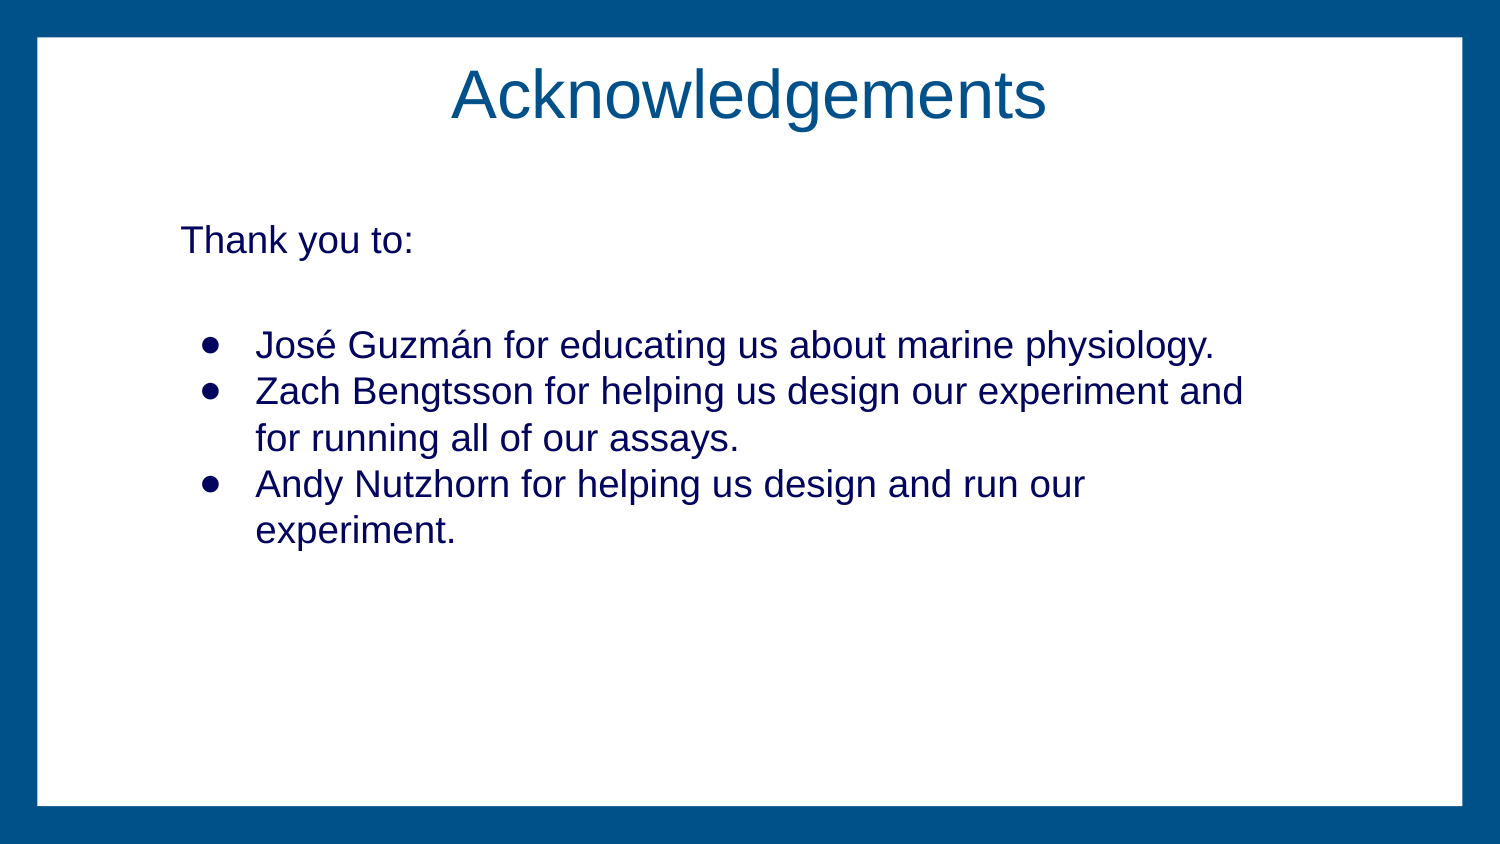

# Acknowledgements
Thank you to:

José Guzmán for educating us about marine physiology.
Zach Bengtsson for helping us design our experiment and for running all of our assays.
Andy Nutzhorn for helping us design and run our experiment.